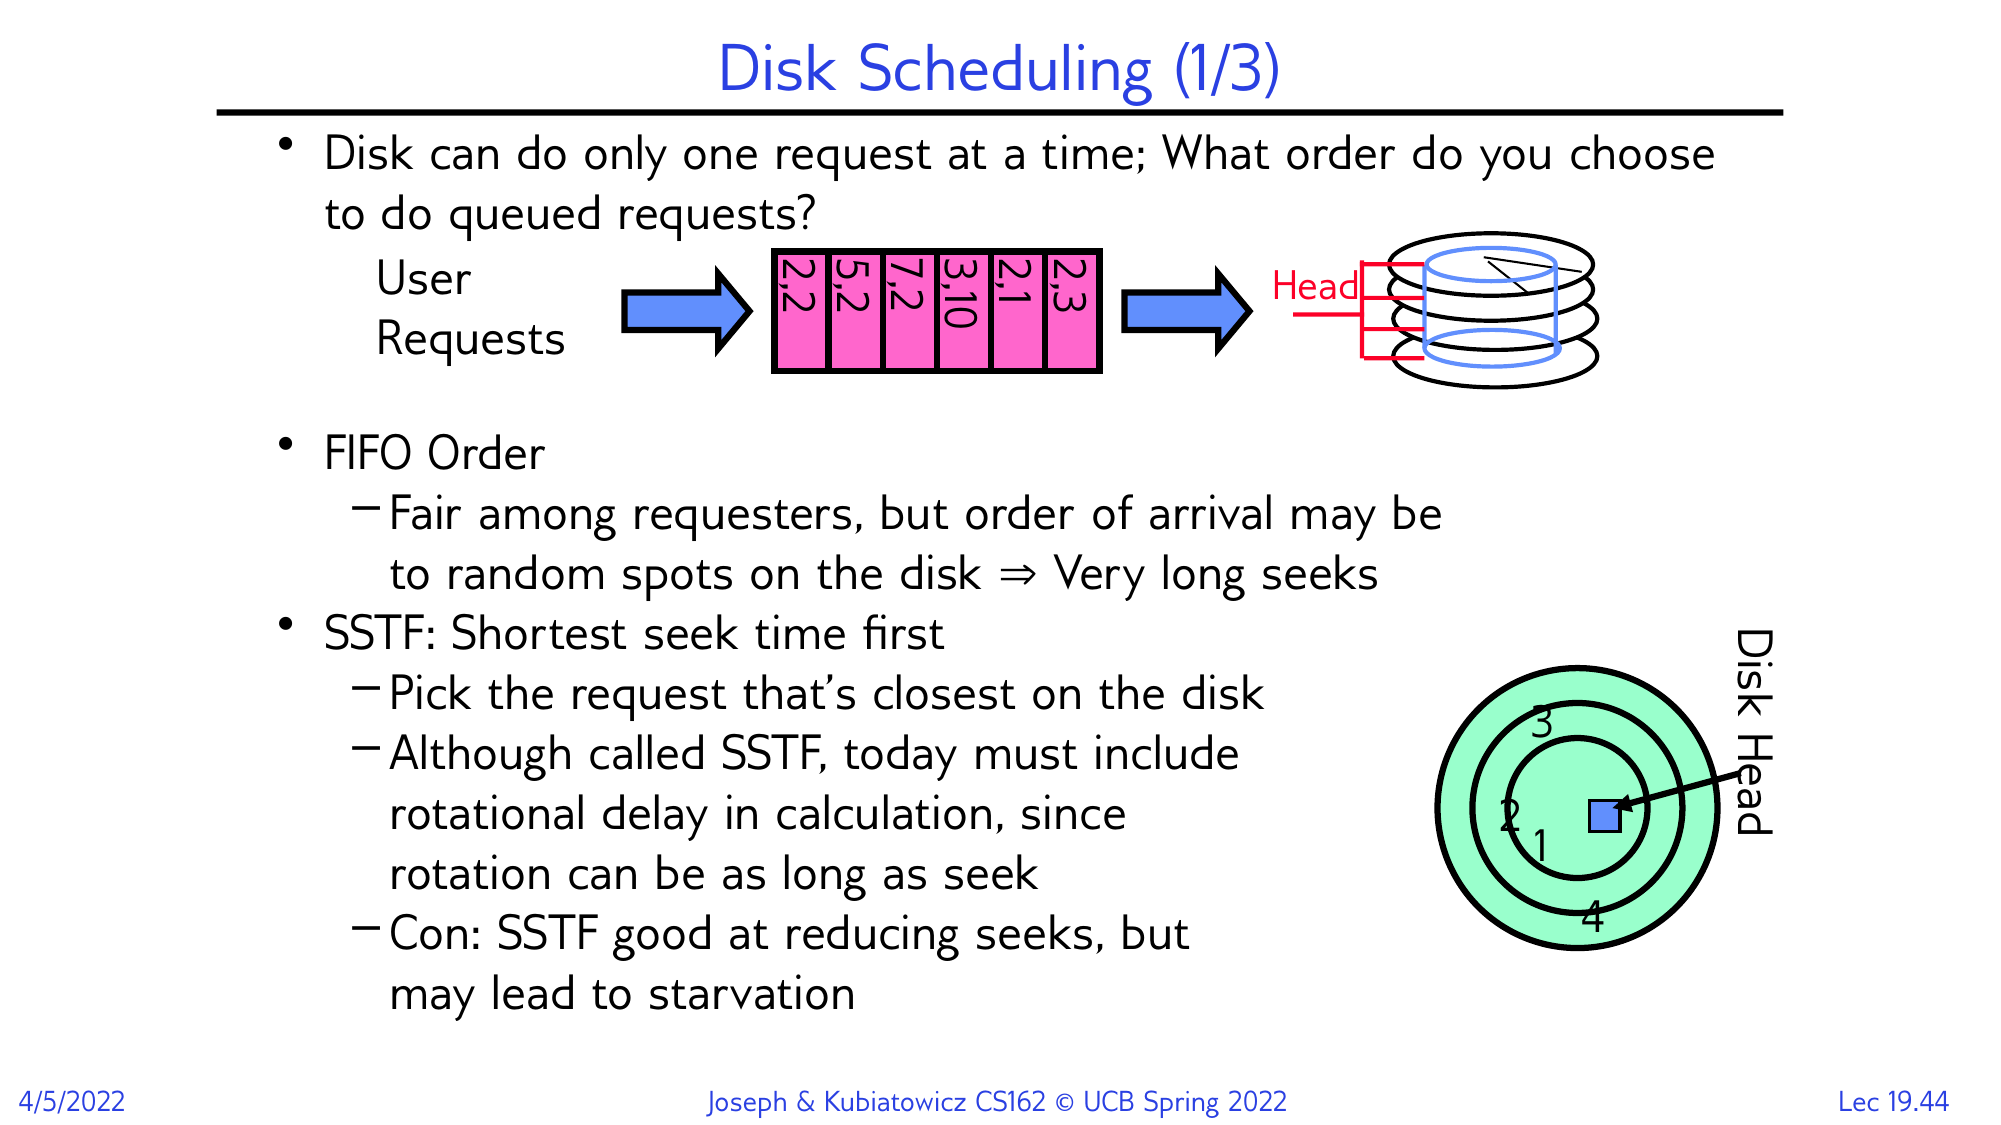

# Disk Scheduling (1/3)
Disk can do only one request at a time; What order do you choose to do queued requests?

FIFO Order
Fair among requesters, but order of arrival may be
to random spots on the disk ⇒ Very long seeks
SSTF: Shortest seek time first
Pick the request that’s closest on the disk
Although called SSTF, today must include
rotational delay in calculation, since
rotation can be as long as seek
Con: SSTF good at reducing seeks, but
may lead to starvation

User
Requests

2,2
5,2
7,2
3,10
2,1
2,3

Head

3
Disk Head

2

1
4